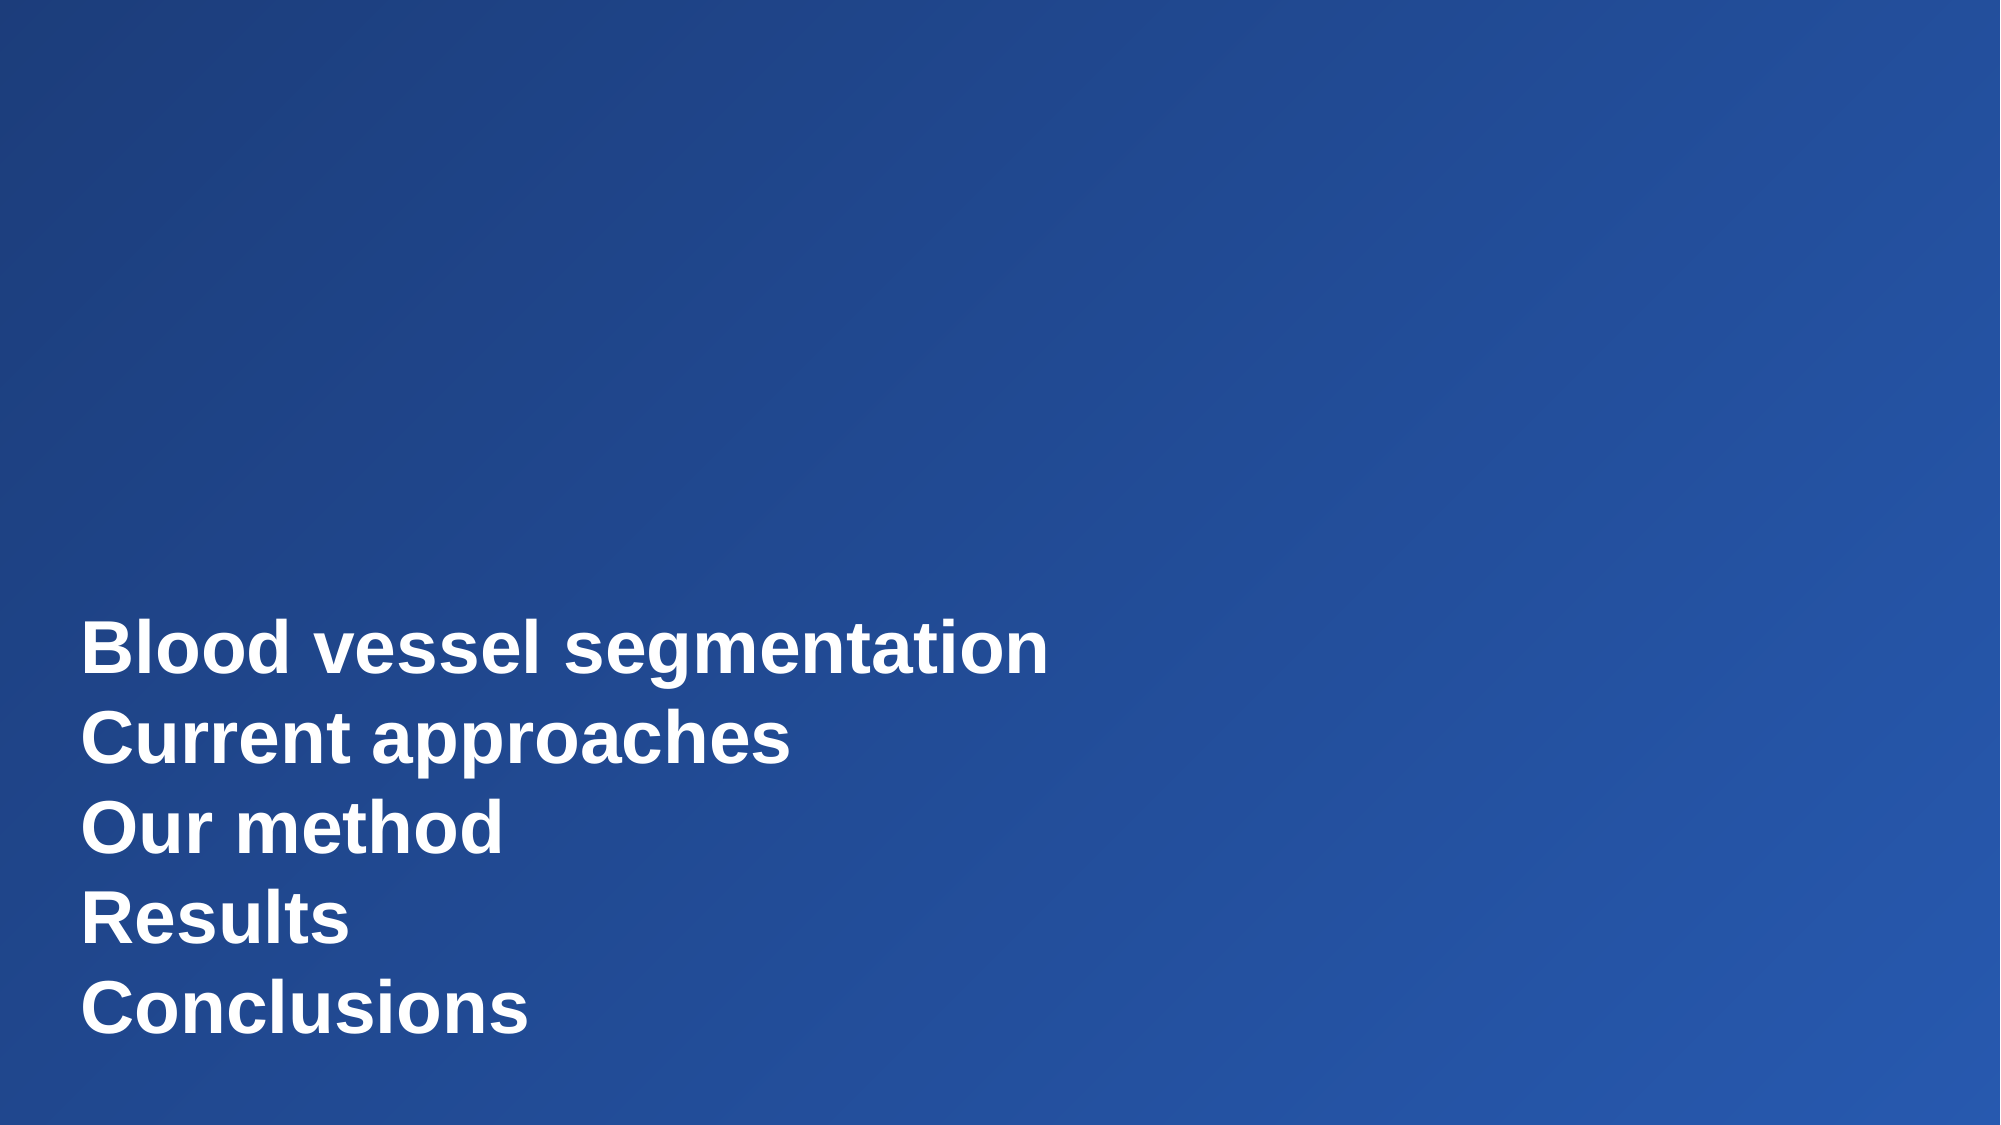

Blood vessel segmentation
Current approaches
Our method
Results
Conclusions